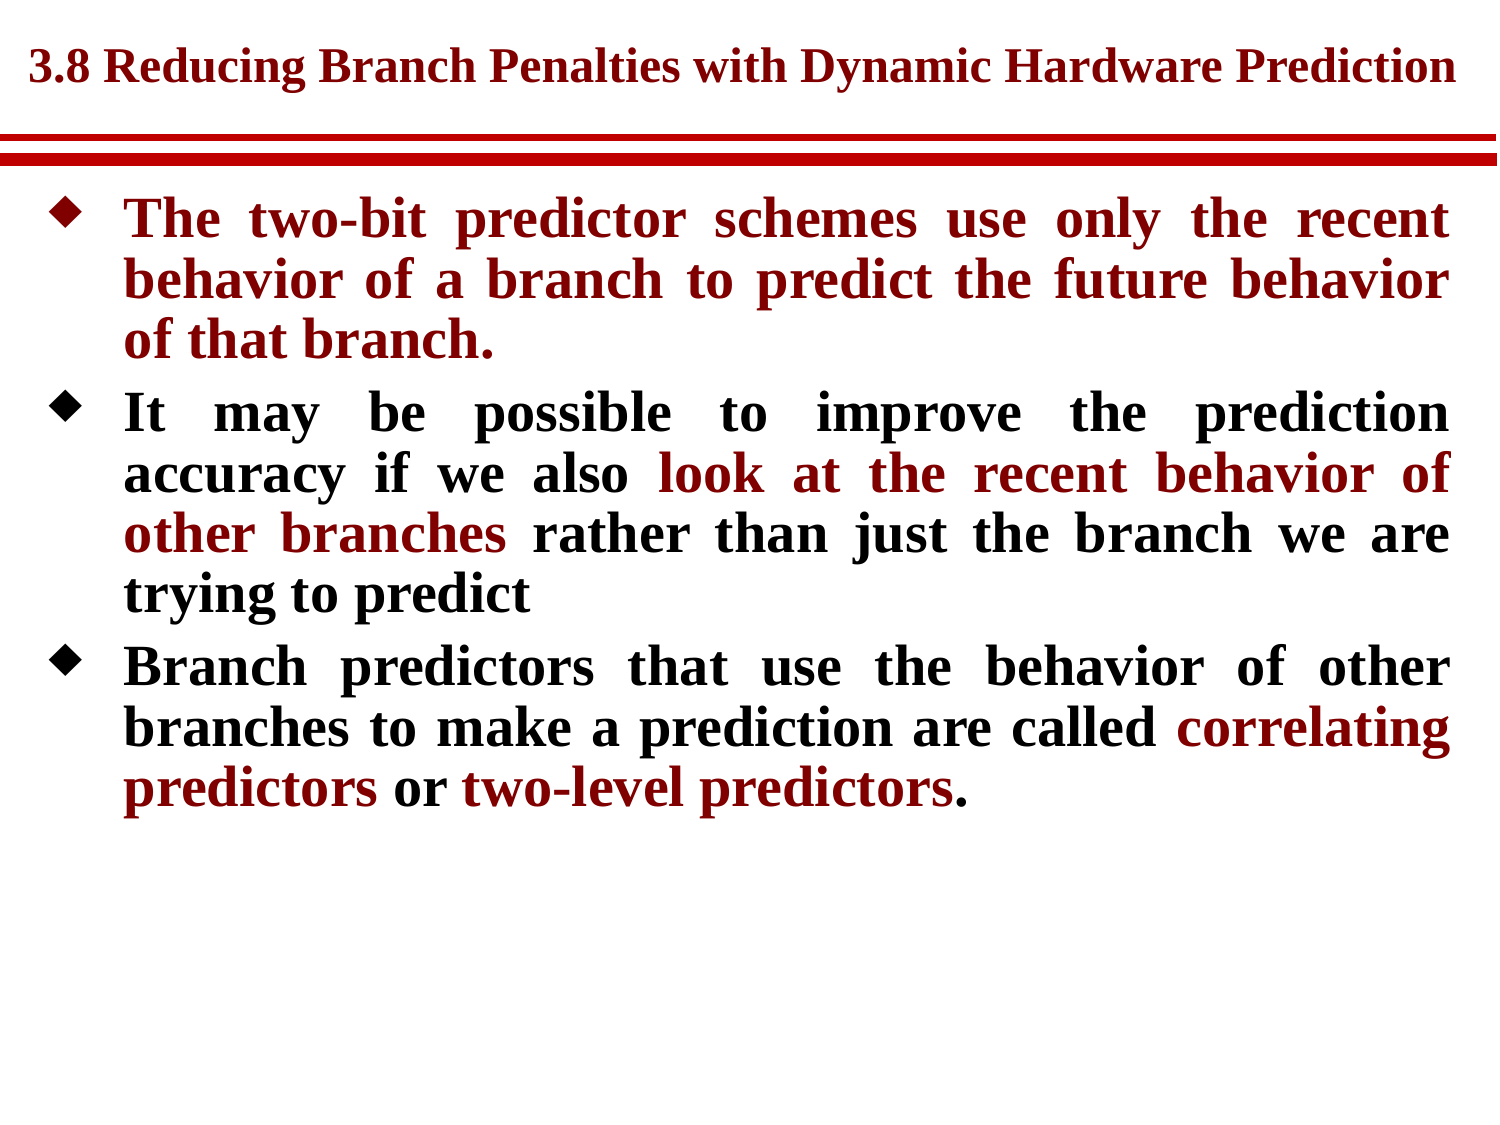

# 3.8 Reducing Branch Penalties with Dynamic Hardware Prediction
The two-bit predictor schemes use only the recent behavior of a branch to predict the future behavior of that branch.
It may be possible to improve the prediction accuracy if we also look at the recent behavior of other branches rather than just the branch we are trying to predict
Branch predictors that use the behavior of other branches to make a prediction are called correlating predictors or two-level predictors.